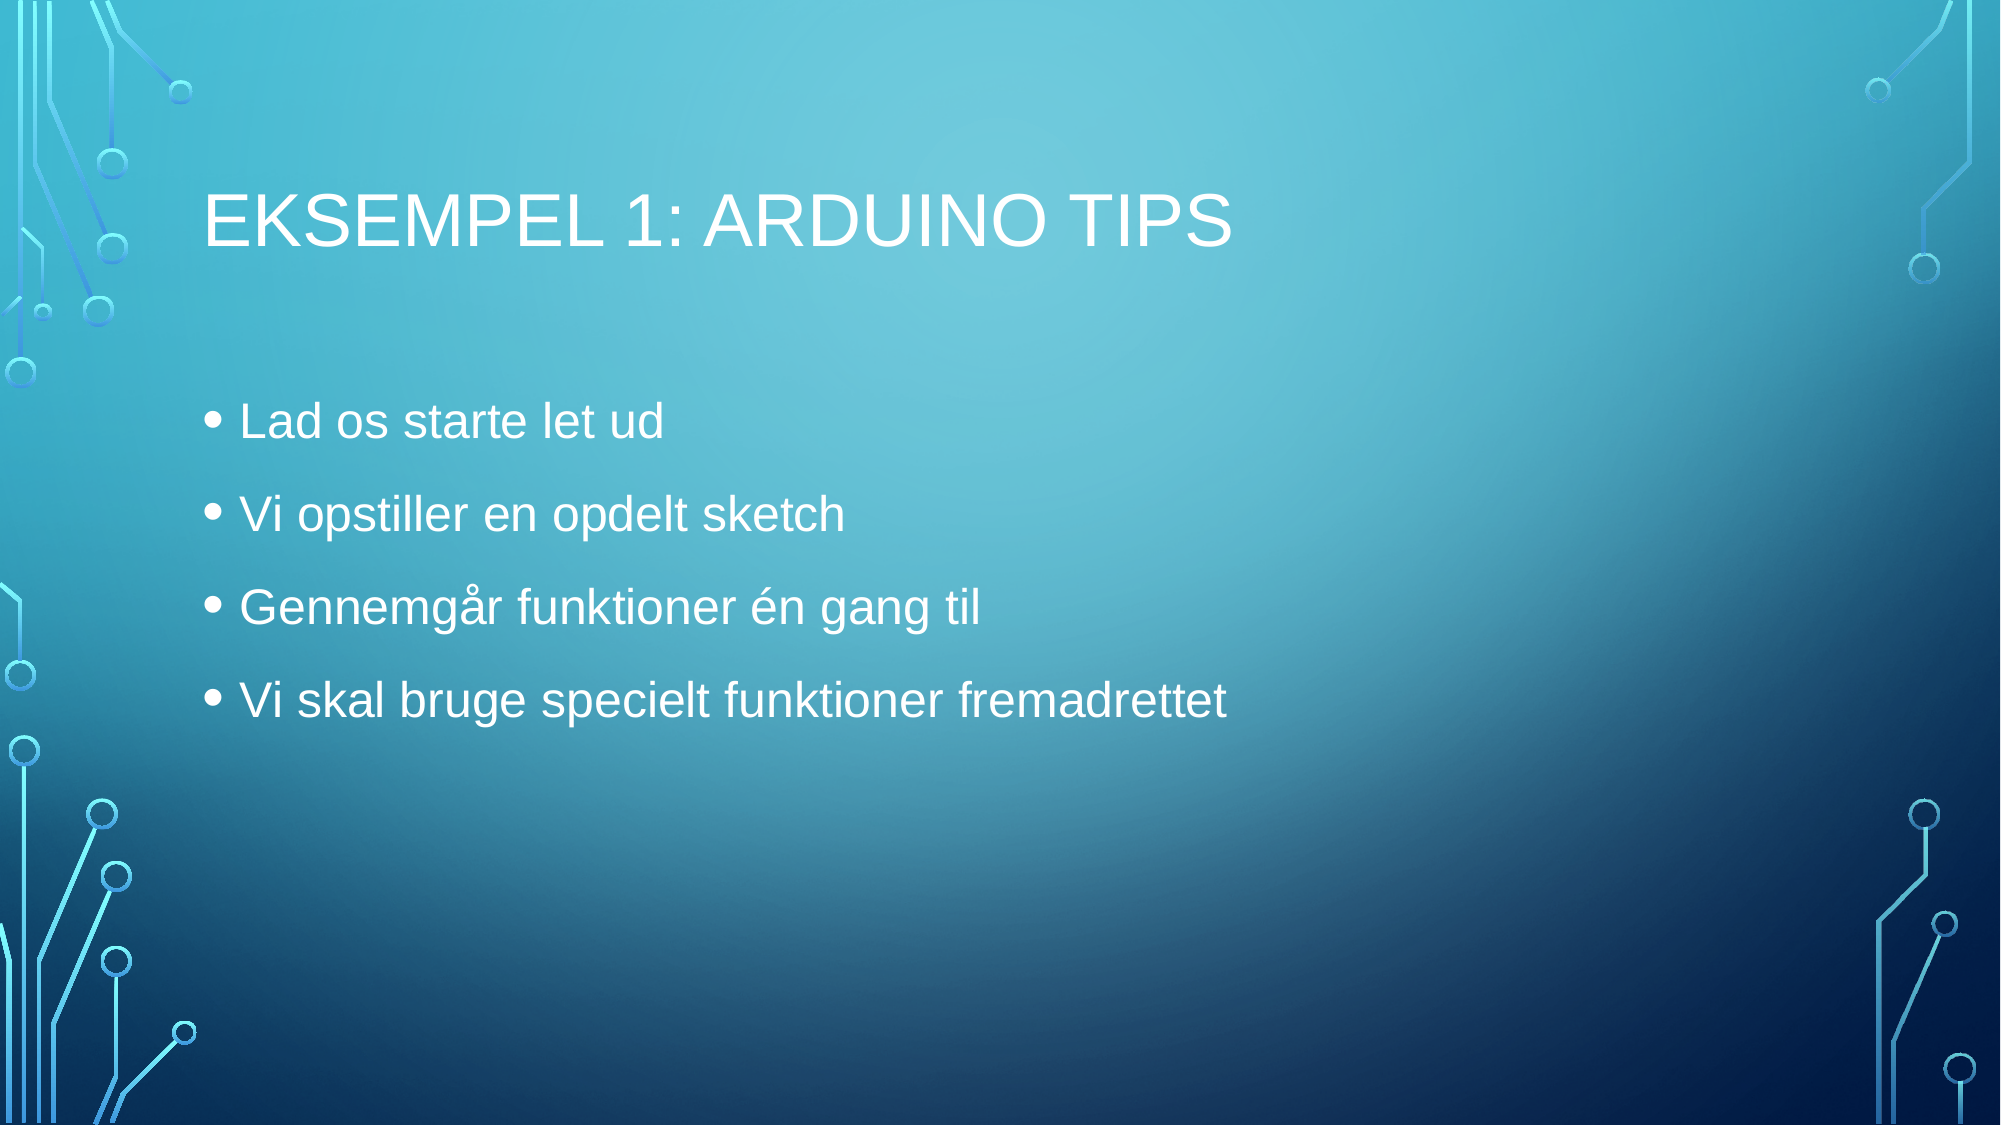

# Eksempel 1: Arduino tips
Lad os starte let ud
Vi opstiller en opdelt sketch
Gennemgår funktioner én gang til
Vi skal bruge specielt funktioner fremadrettet